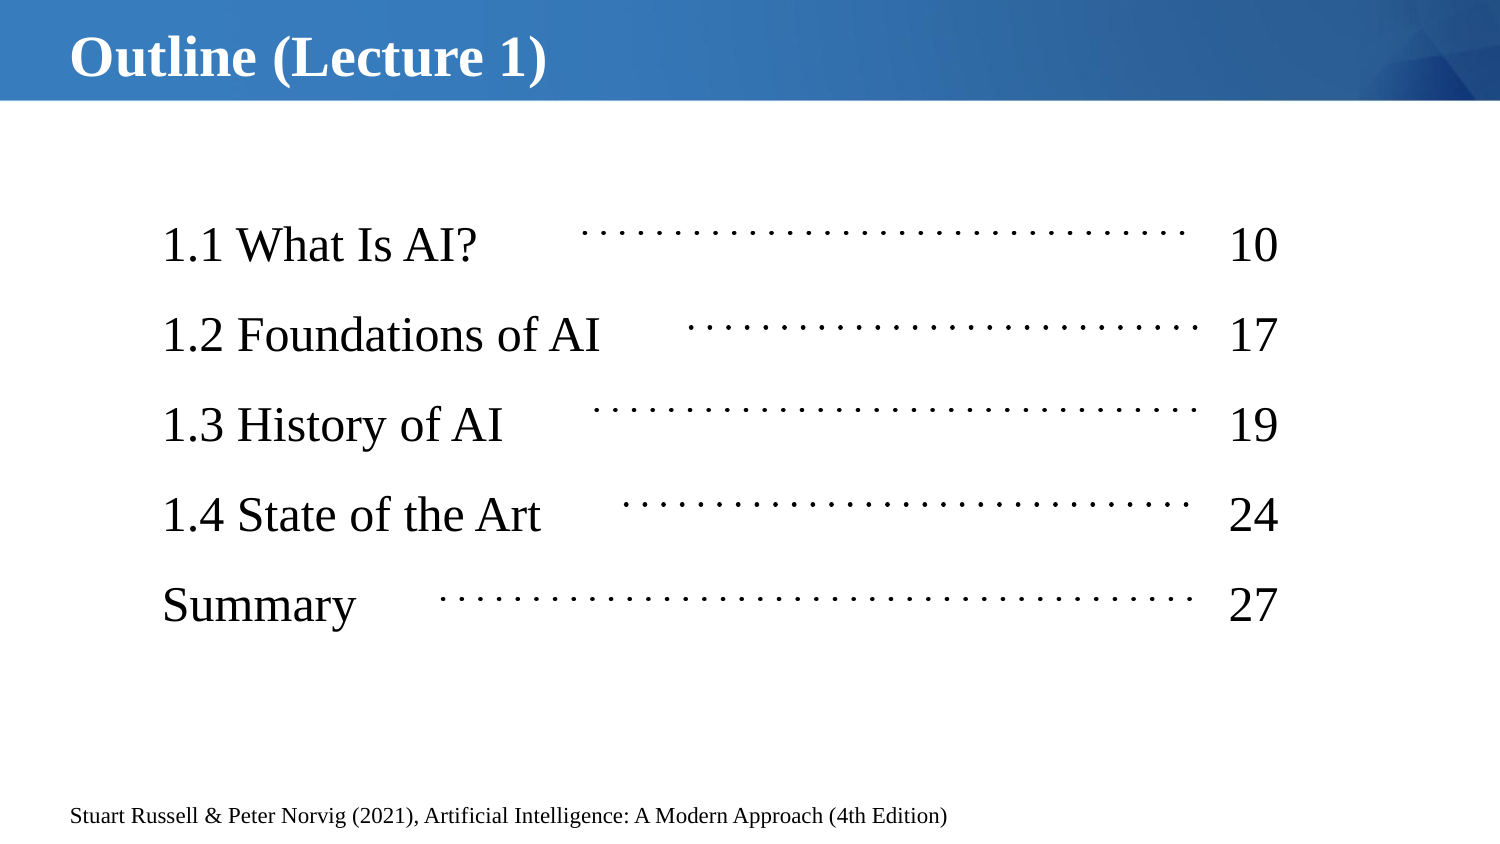

# Outline (Lecture 1)
1.1 What Is AI?
1.2 Foundations of AI
1.3 History of AI
1.4 State of the Art
Summary

10
17
19
24
27